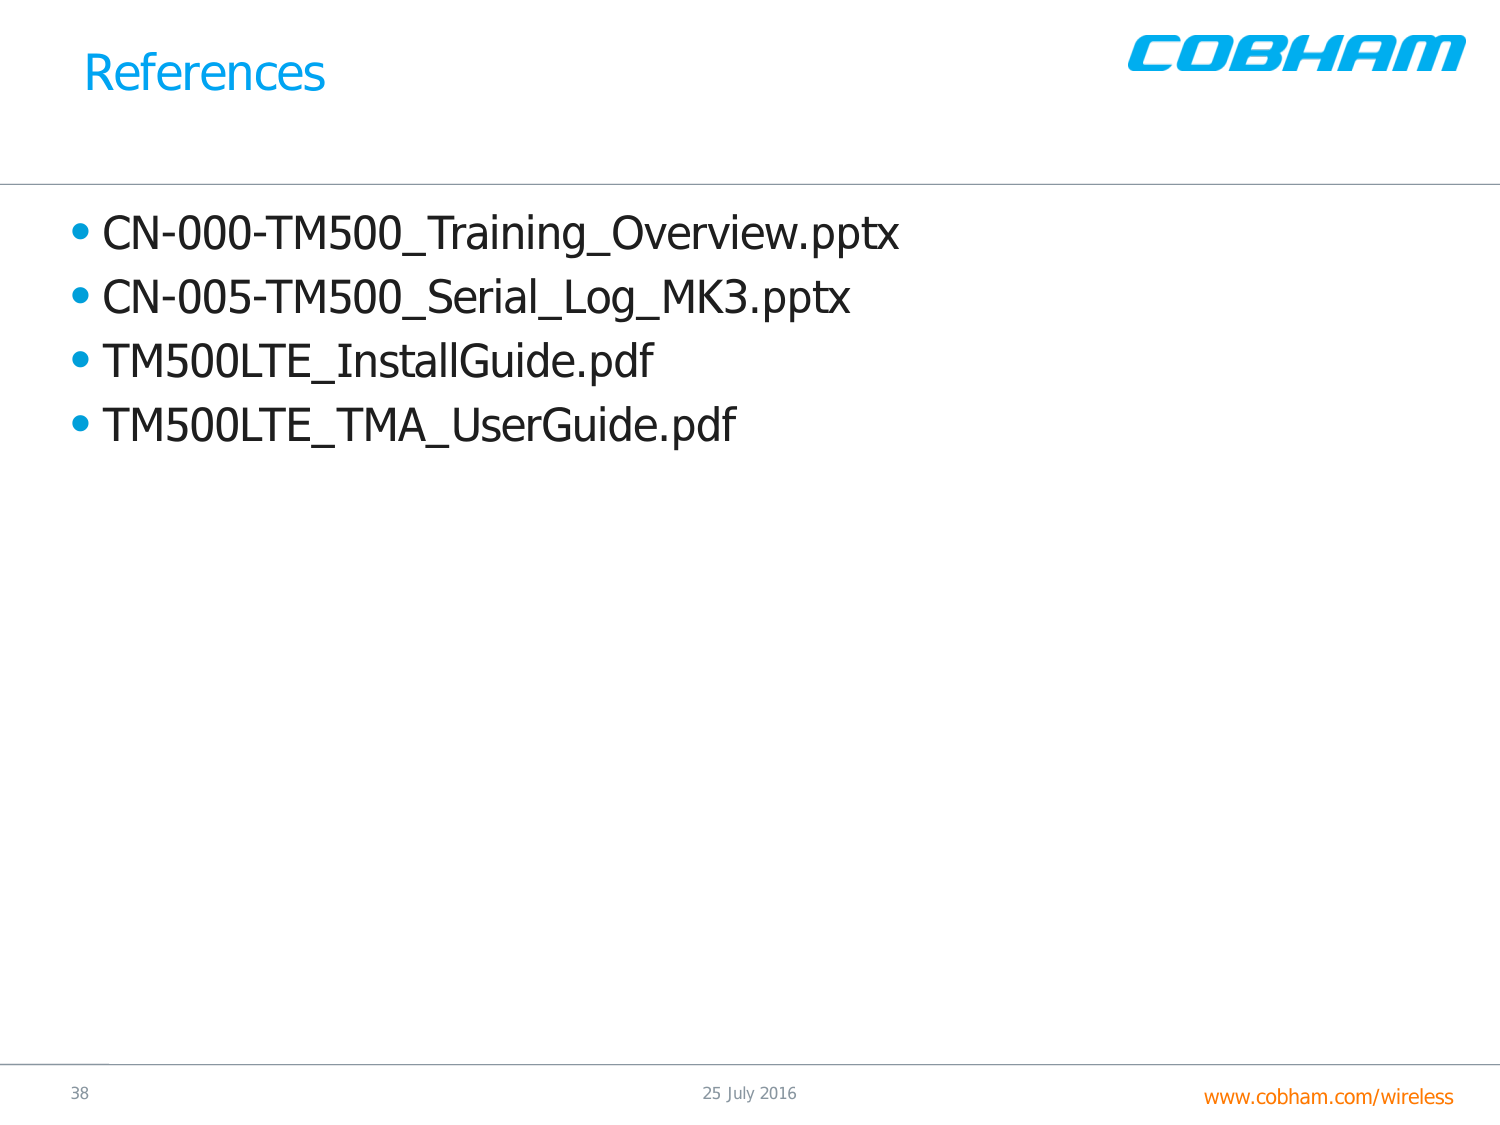

# References

CN-000-TM500_Training_Overview.pptx
CN-005-TM500_Serial_Log_MK3.pptx
TM500LTE_InstallGuide.pdf
TM500LTE_TMA_UserGuide.pdf
38
25 July 2016